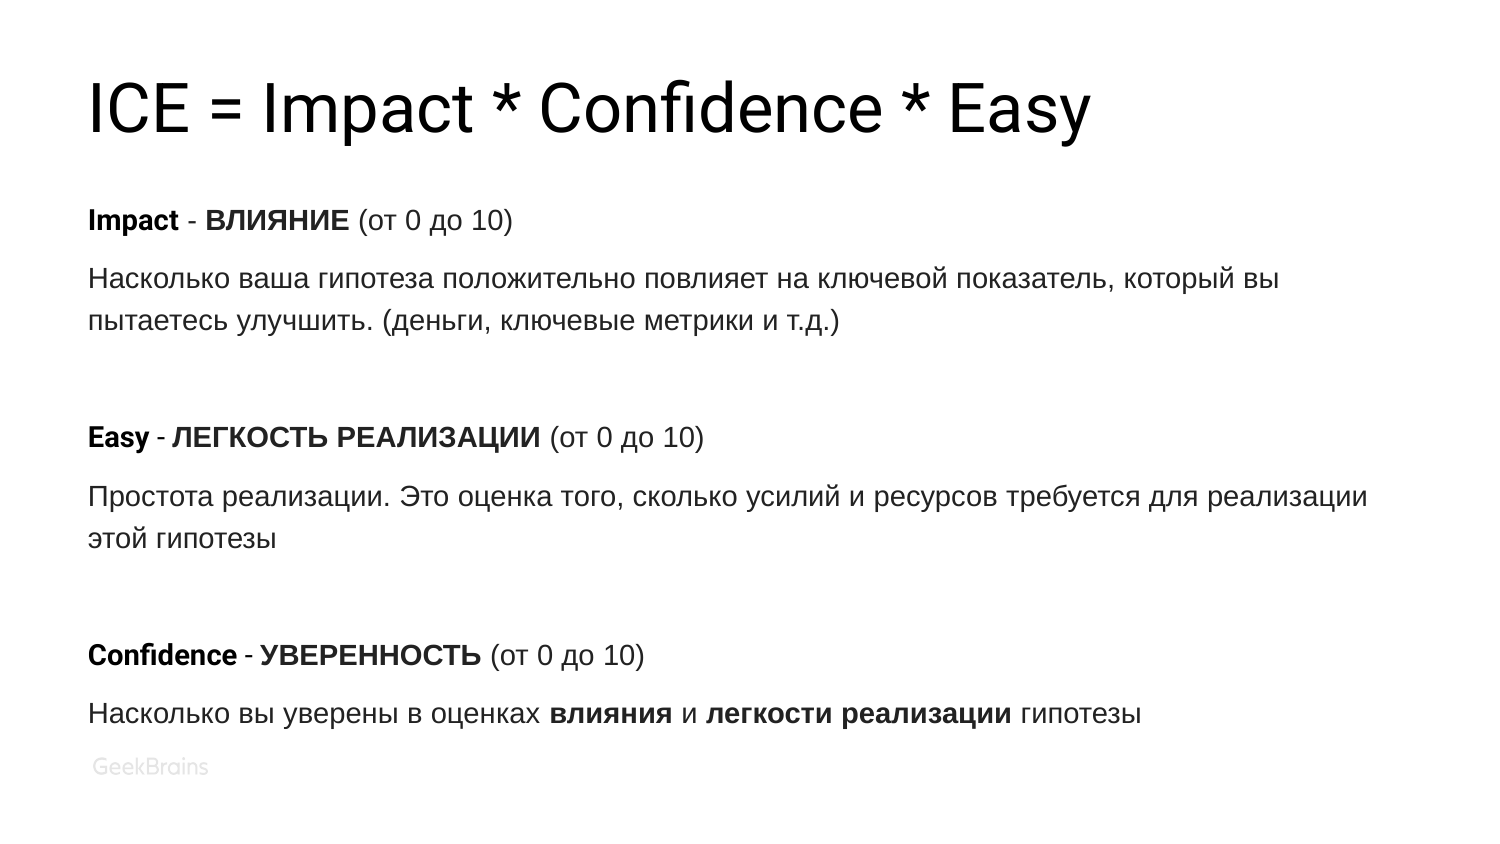

# ICE = Impact * Confidence * Easy
Impact - ВЛИЯНИЕ (от 0 до 10)
Насколько ваша гипотеза положительно повлияет на ключевой показатель, который вы пытаетесь улучшить. (деньги, ключевые метрики и т.д.)

Easy - ЛЕГКОСТЬ РЕАЛИЗАЦИИ (от 0 до 10)
Простота реализации. Это оценка того, сколько усилий и ресурсов требуется для реализации этой гипотезы

Confidence - УВЕРЕННОСТЬ (от 0 до 10)
Насколько вы уверены в оценках влияния и легкости реализации гипотезы